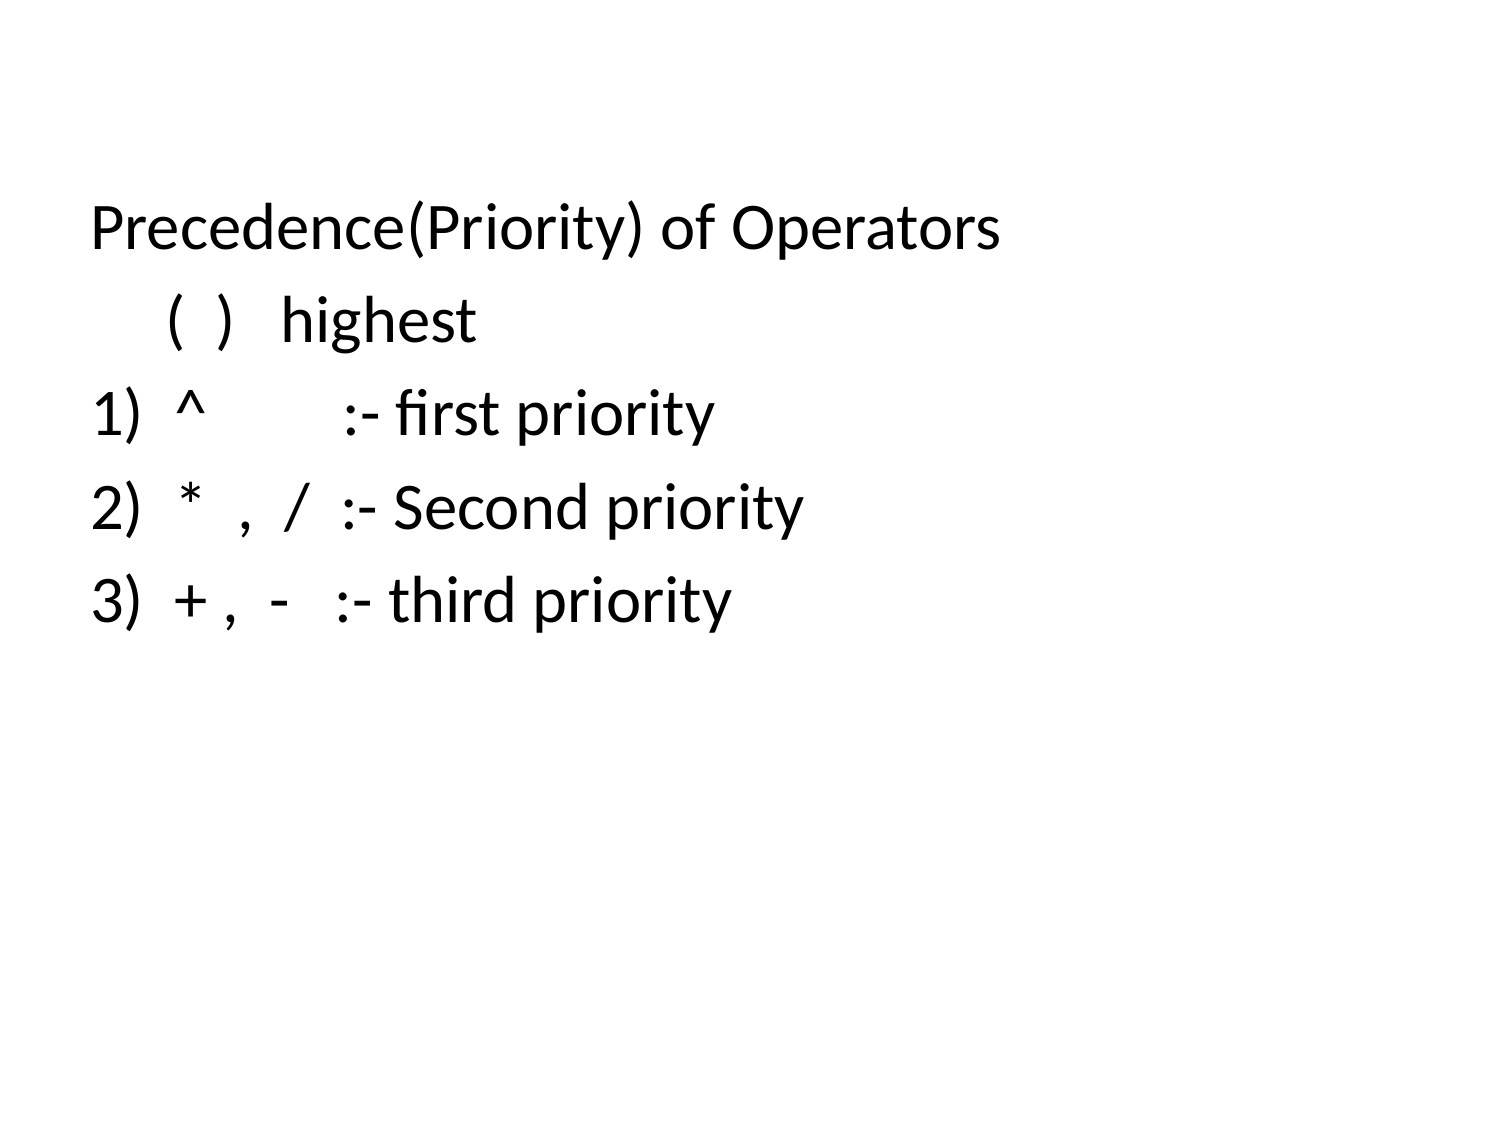

#
Precedence(Priority) of Operators
     (  )   highest
^         :- first priority
*  ,  /  :- Second priority
+ ,  -   :- third priority